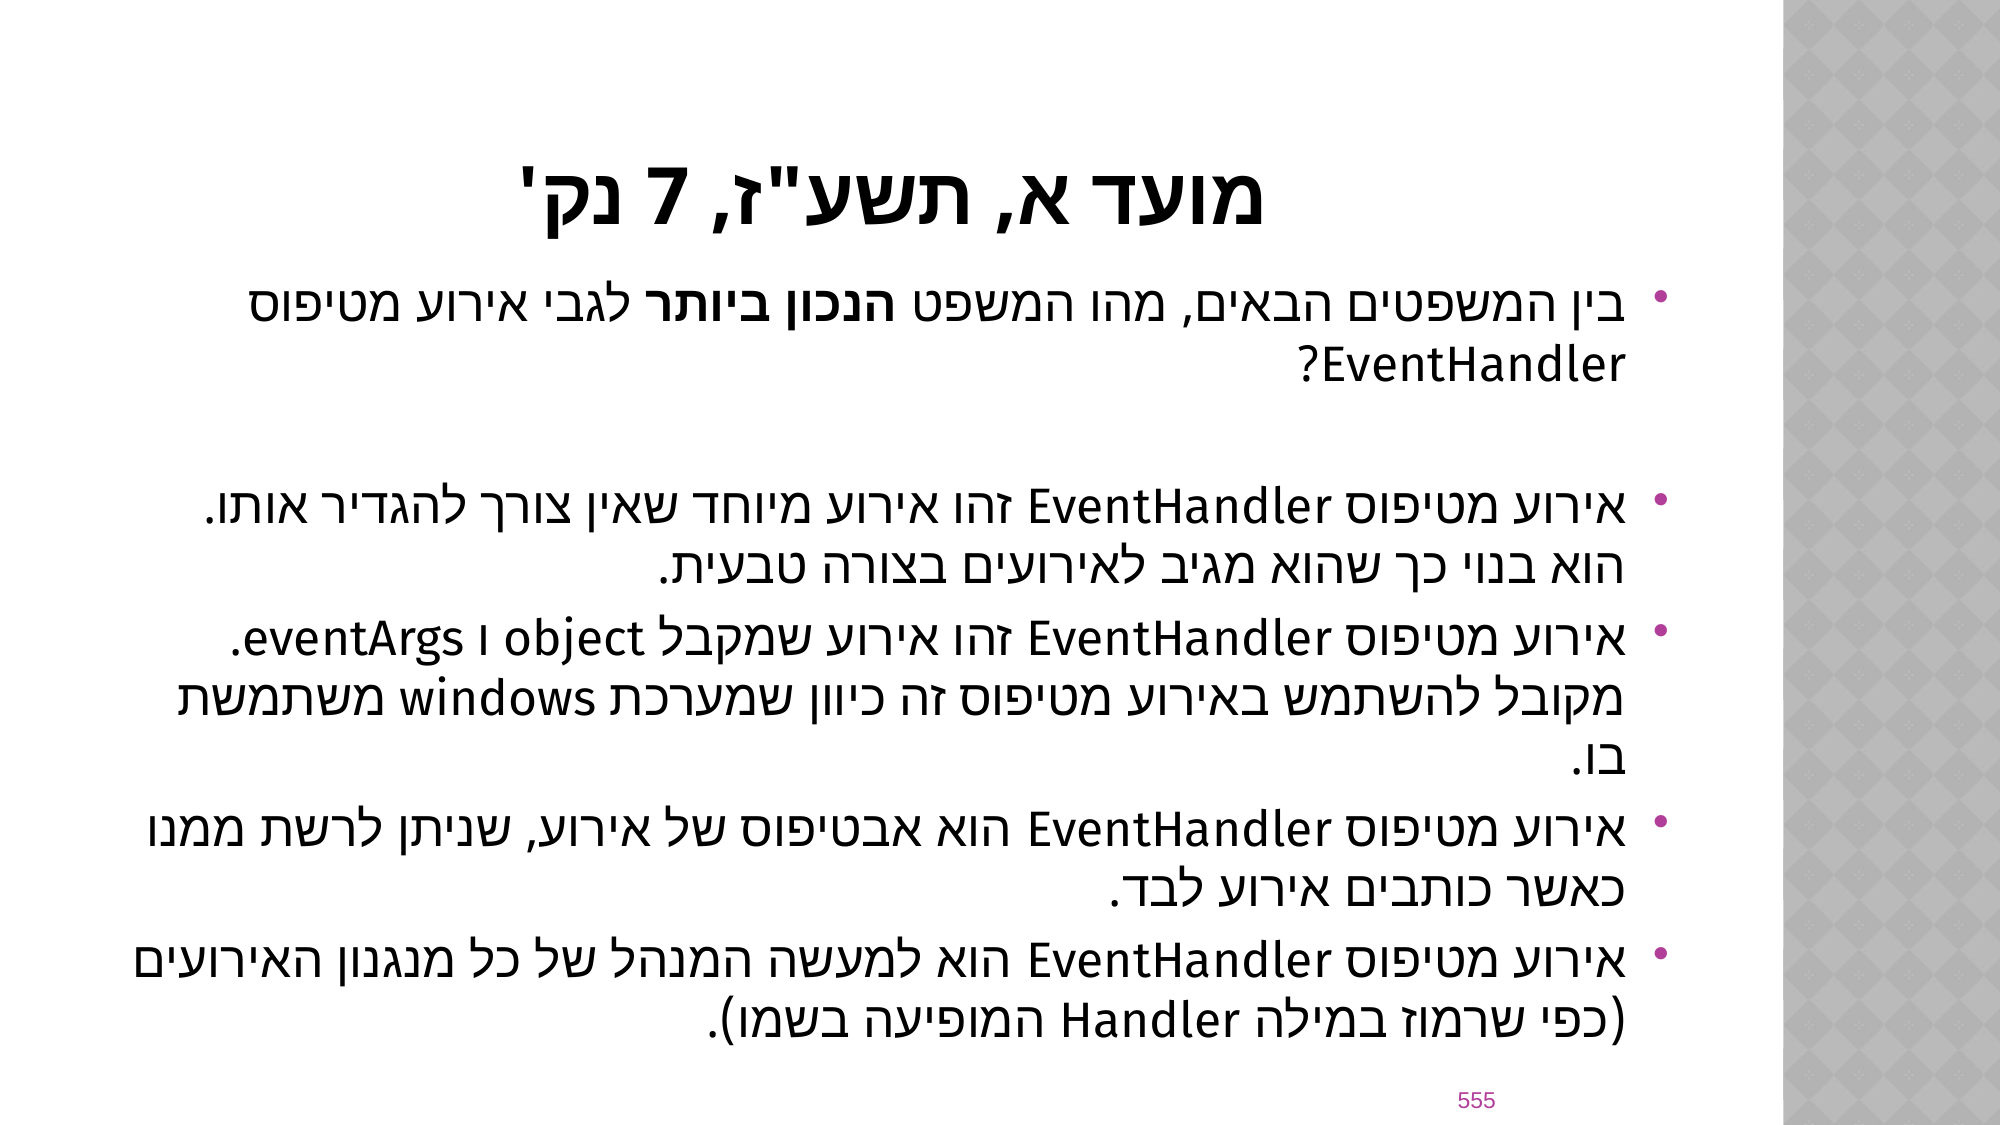

# מועד א, תשע"ז, 7 נק'
בין המשפטים הבאים, מהו המשפט הנכון ביותר לגבי אירוע מטיפוס EventHandler?

אירוע מטיפוס EventHandler זהו אירוע מיוחד שאין צורך להגדיר אותו. הוא בנוי כך שהוא מגיב לאירועים בצורה טבעית.
אירוע מטיפוס EventHandler זהו אירוע שמקבל object ו eventArgs. מקובל להשתמש באירוע מטיפוס זה כיוון שמערכת windows משתמשת בו.
אירוע מטיפוס EventHandler הוא אבטיפוס של אירוע, שניתן לרשת ממנו כאשר כותבים אירוע לבד.
אירוע מטיפוס EventHandler הוא למעשה המנהל של כל מנגנון האירועים (כפי שרמוז במילה Handler המופיעה בשמו).
555